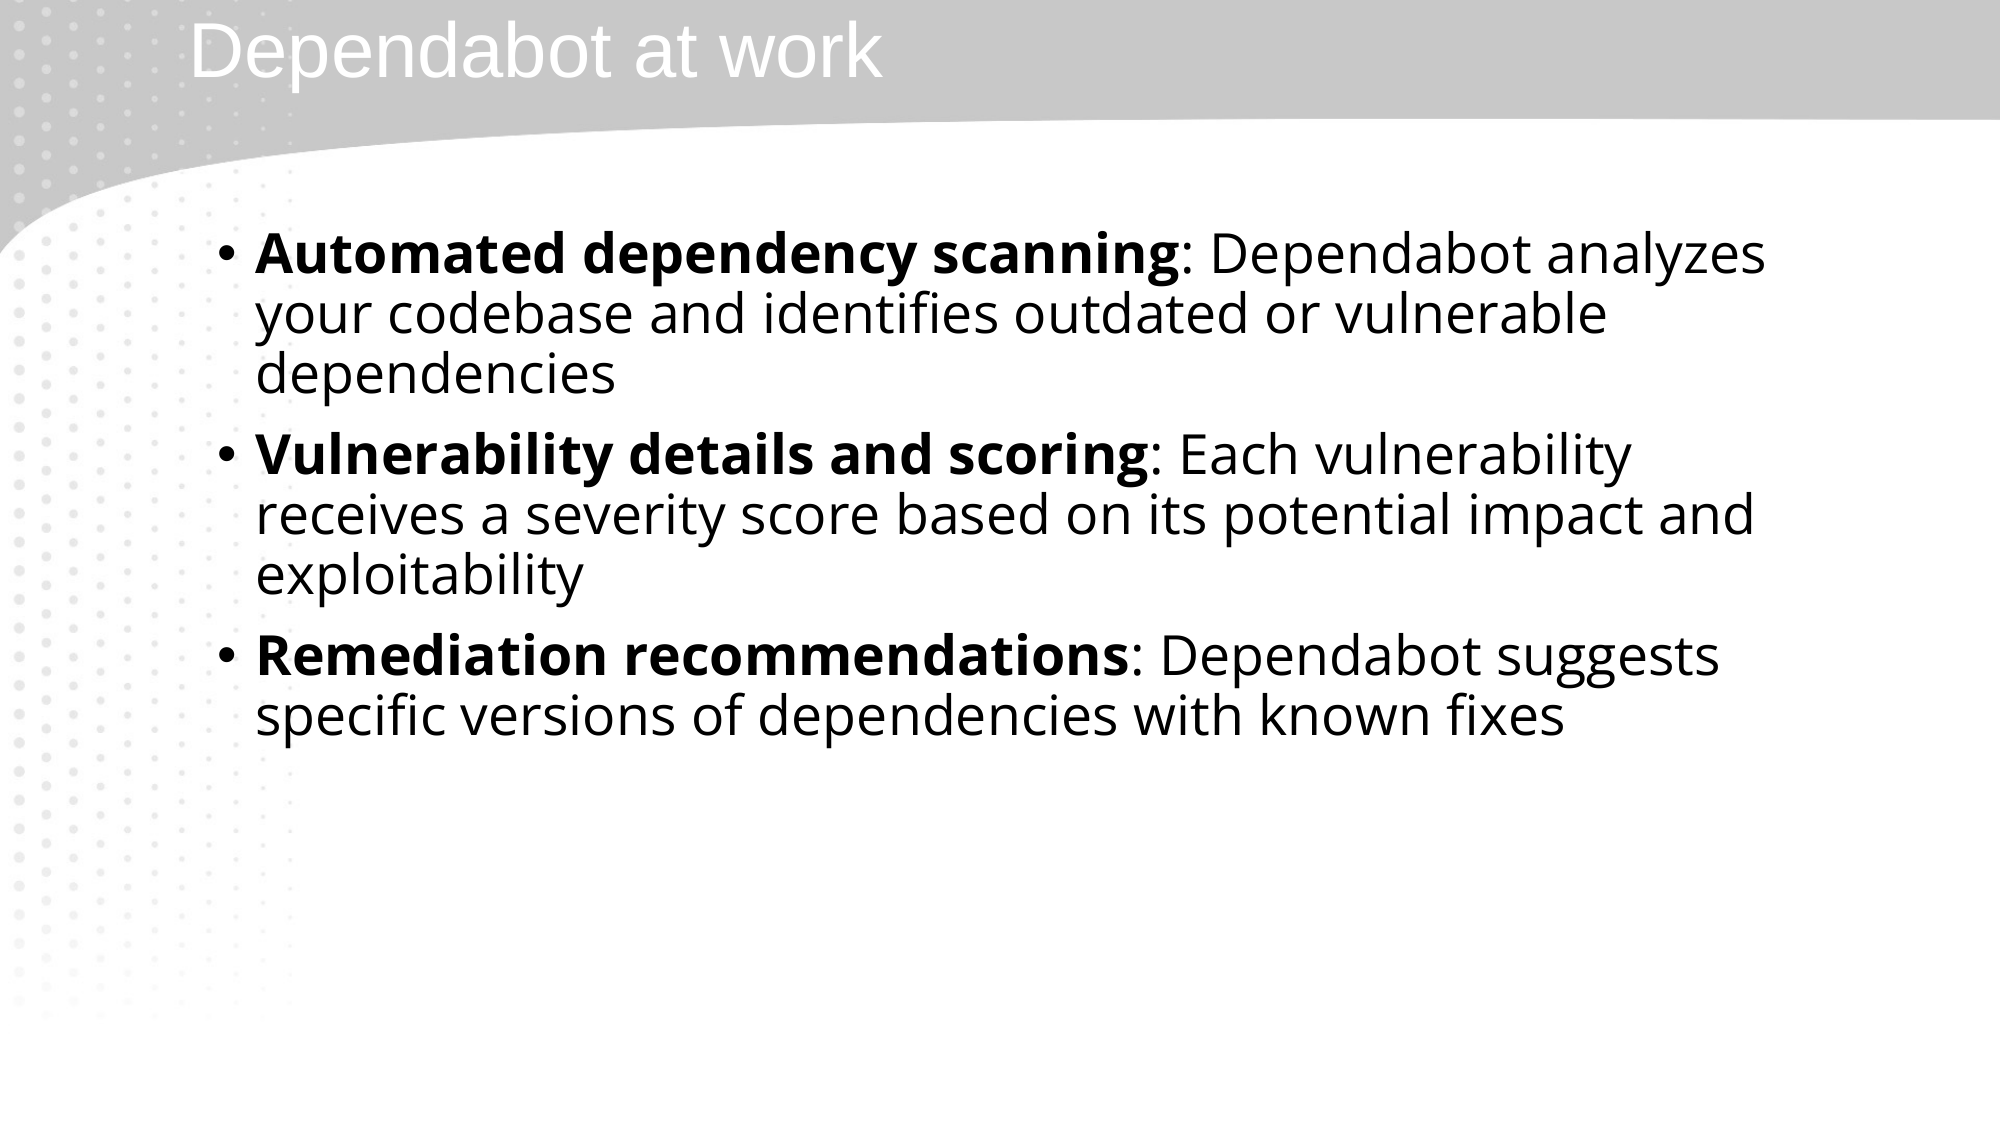

# Dependabot at work
Automated dependency scanning: Dependabot analyzes your codebase and identifies outdated or vulnerable dependencies
Vulnerability details and scoring: Each vulnerability receives a severity score based on its potential impact and exploitability
Remediation recommendations: Dependabot suggests specific versions of dependencies with known fixes